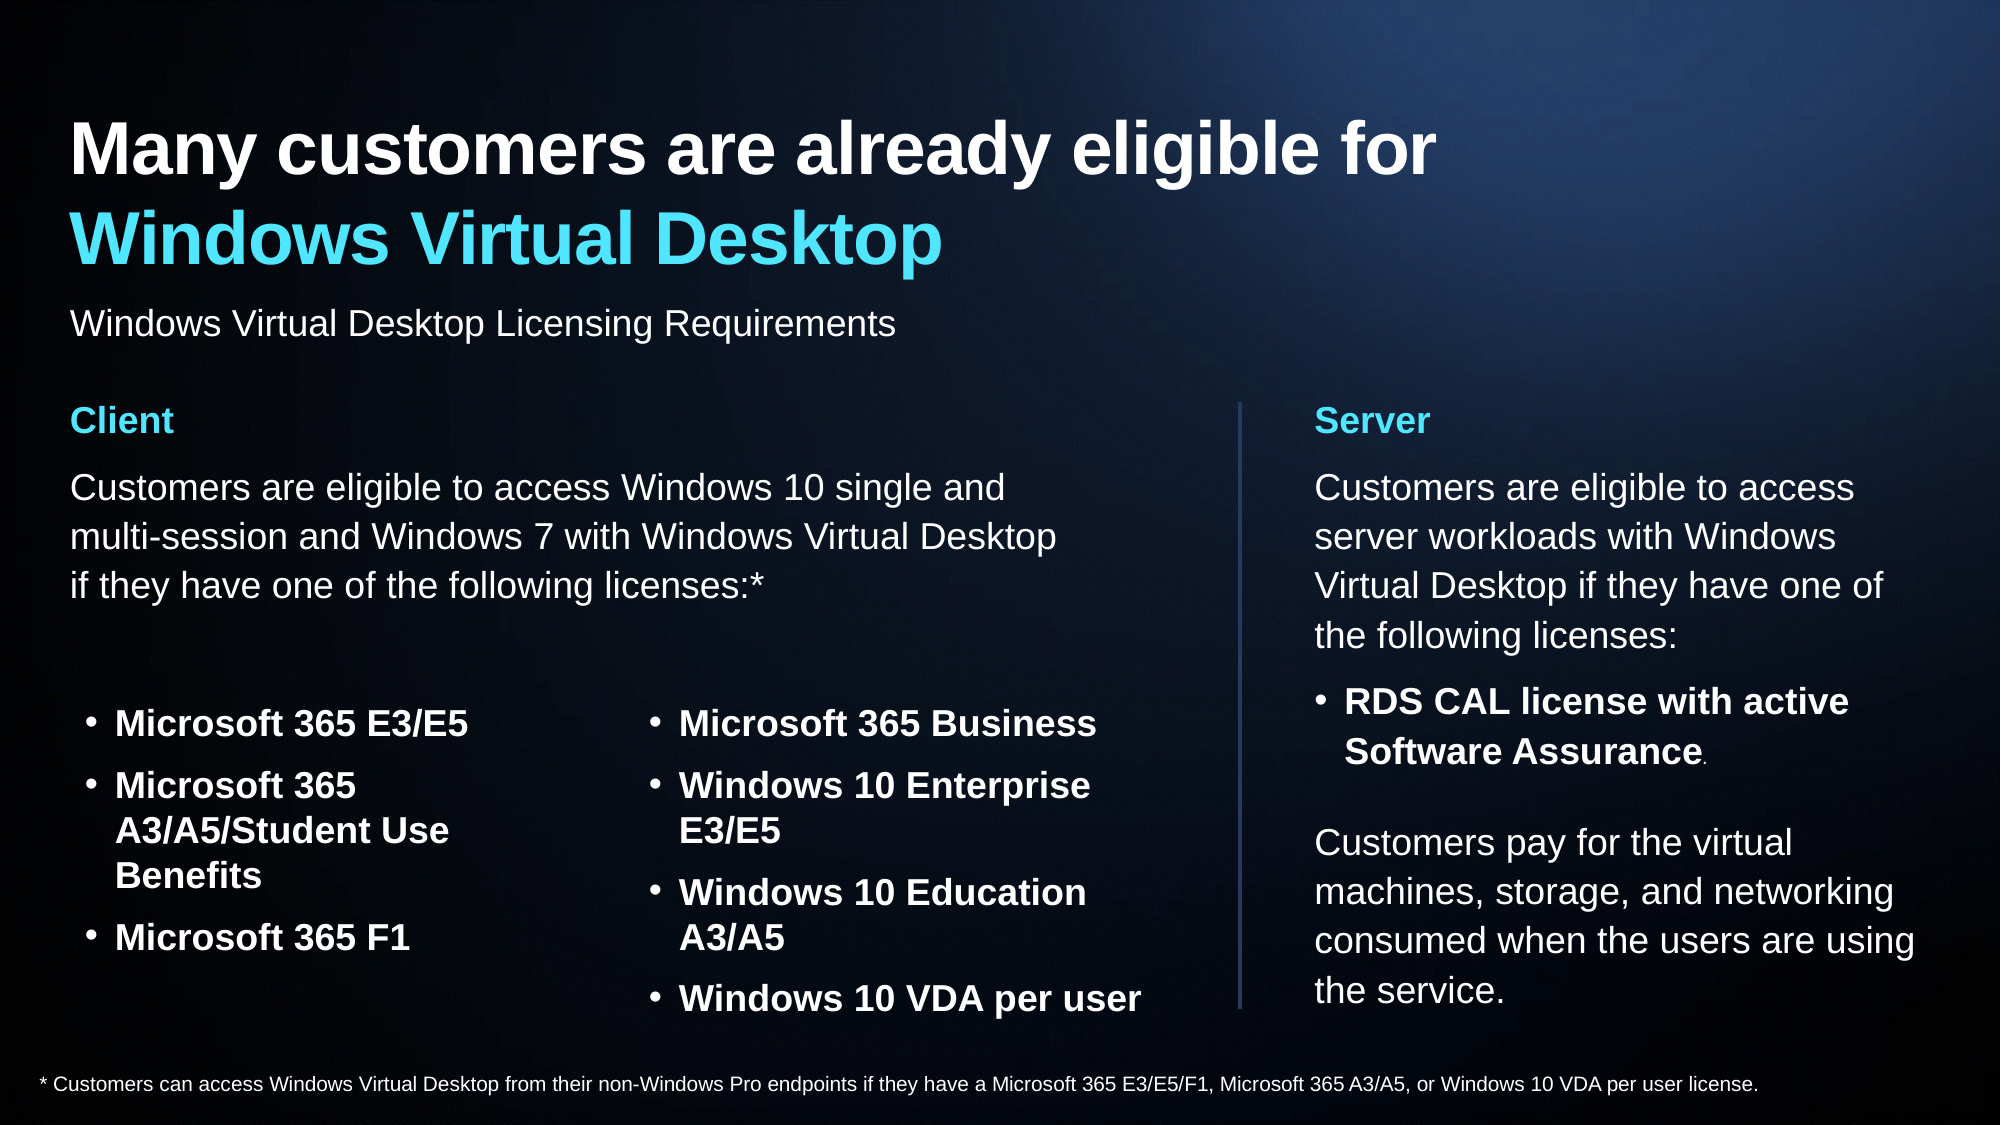

# Many customers are already eligible for Windows Virtual Desktop Windows Virtual Desktop Licensing Requirements
Client
Customers are eligible to access Windows 10 single and
multi-session and Windows 7 with Windows Virtual Desktop
if they have one of the following licenses:*

Server
Customers are eligible to access server workloads with Windows Virtual Desktop if they have one of the following licenses:
RDS CAL license with active Software Assurance.
Microsoft 365 E3/E5
Microsoft 365 A3/A5/Student Use Benefits
Microsoft 365 F1
Microsoft 365 Business
Windows 10 Enterprise E3/E5
Windows 10 Education A3/A5
Windows 10 VDA per user
Customers pay for the virtual machines, storage, and networking consumed when the users are using the service.

* Customers can access Windows Virtual Desktop from their non-Windows Pro endpoints if they have a Microsoft 365 E3/E5/F1, Microsoft 365 A3/A5, or Windows 10 VDA per user license.